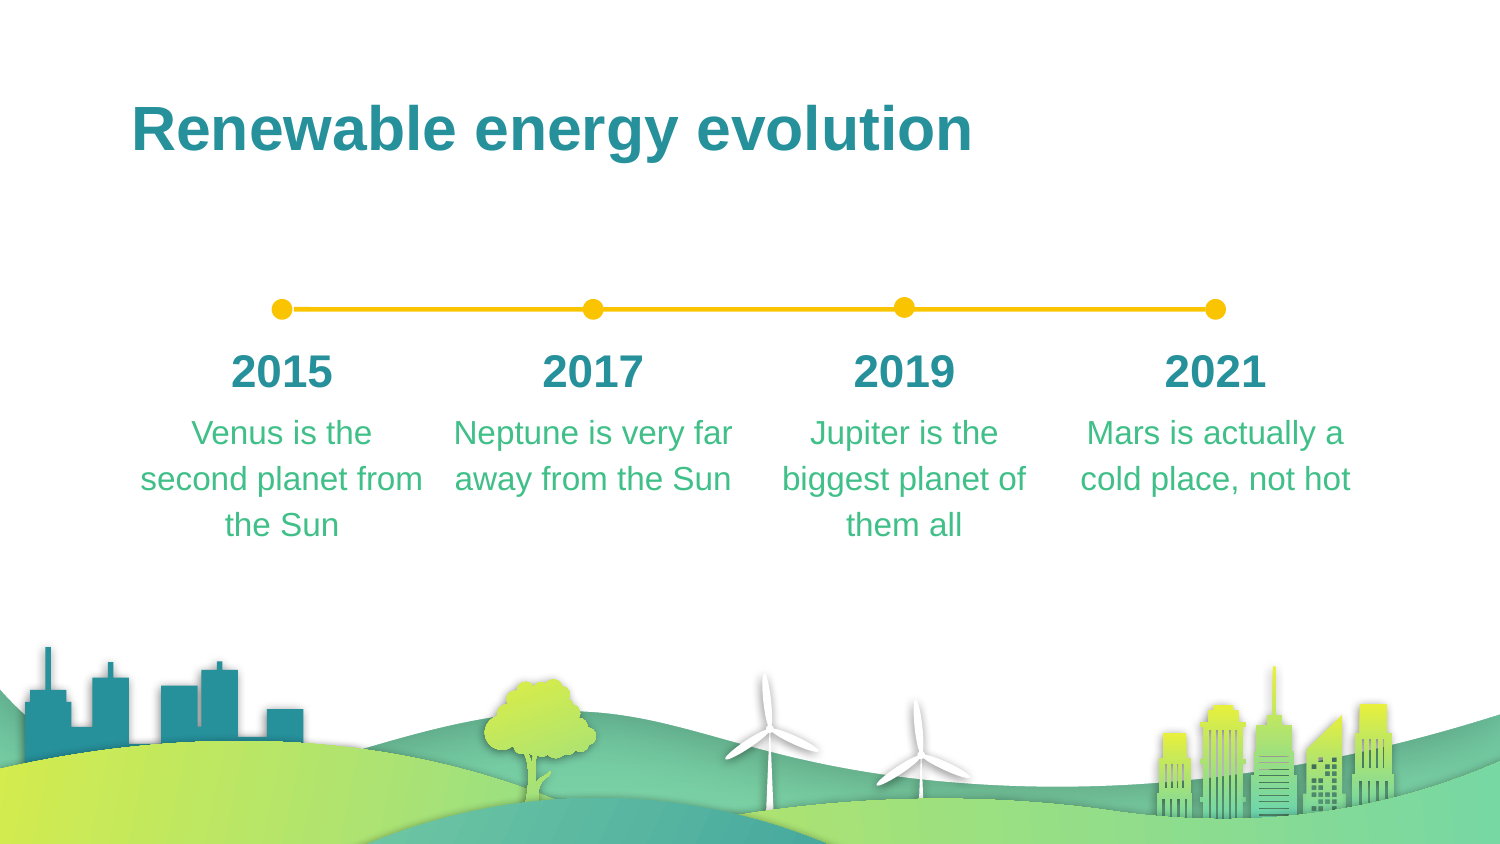

# Renewable energy evolution

2015
2017
2019
2021
Venus is the second planet from the Sun
Neptune is very far away from the Sun
Jupiter is the biggest planet of them all
Mars is actually a cold place, not hot